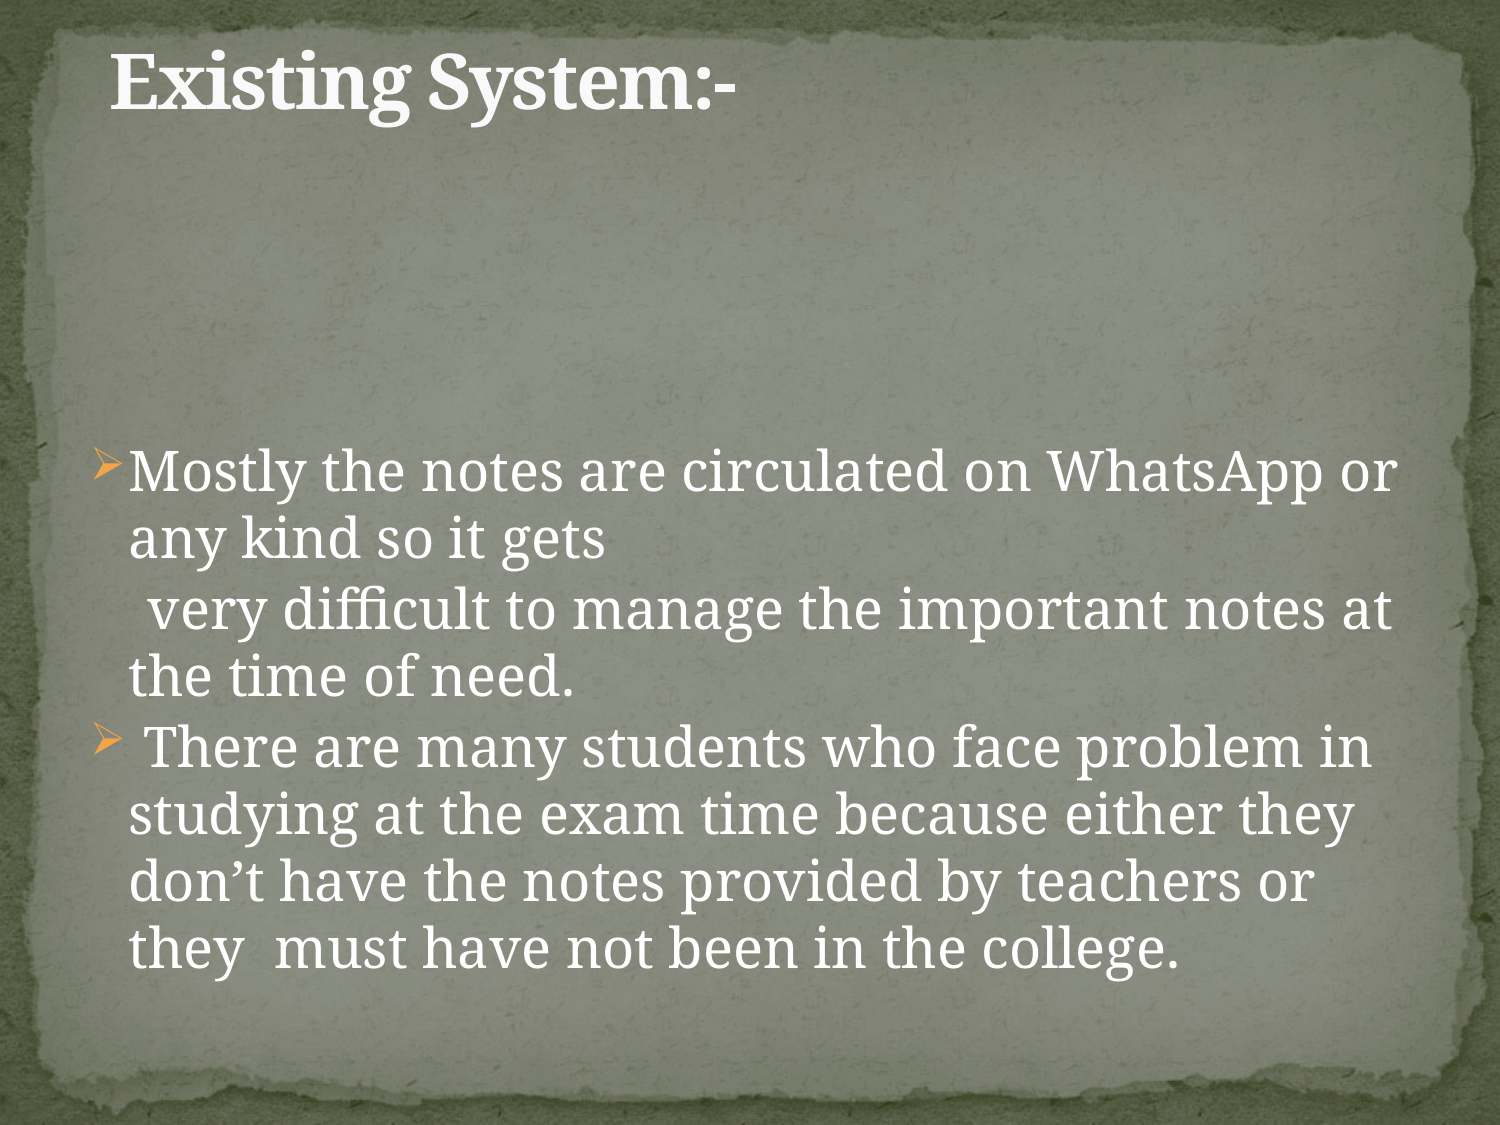

# Existing System:-

Mostly the notes are circulated on WhatsApp or any kind so it gets
    very difficult to manage the important notes at the time of need.
 There are many students who face problem in studying at the exam time because either they don’t have the notes provided by teachers or they  must have not been in the college.